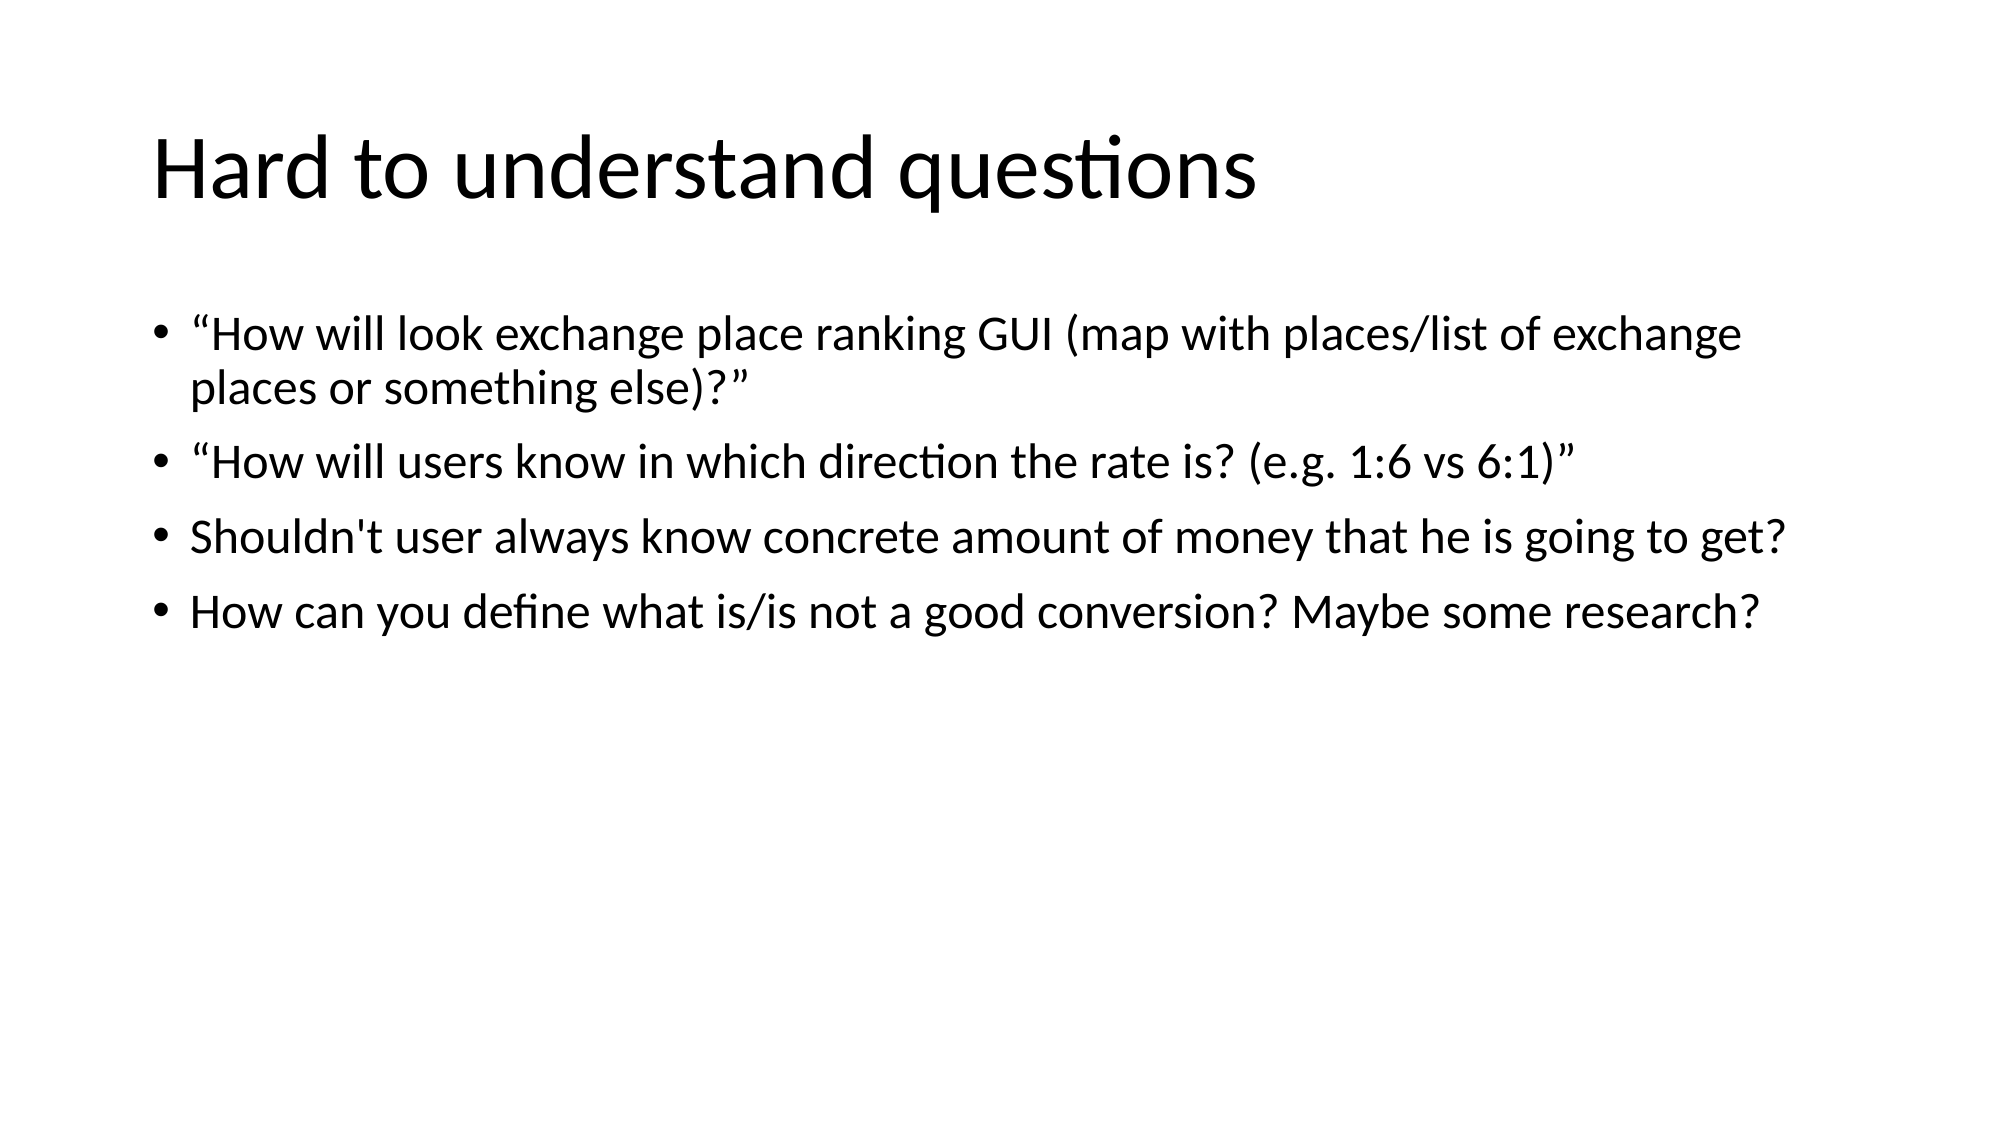

# Hard to understand questions
“How will look exchange place ranking GUI (map with places/list of exchange places or something else)?”
“How will users know in which direction the rate is? (e.g. 1:6 vs 6:1)”
Shouldn't user always know concrete amount of money that he is going to get?
How can you define what is/is not a good conversion? Maybe some research?